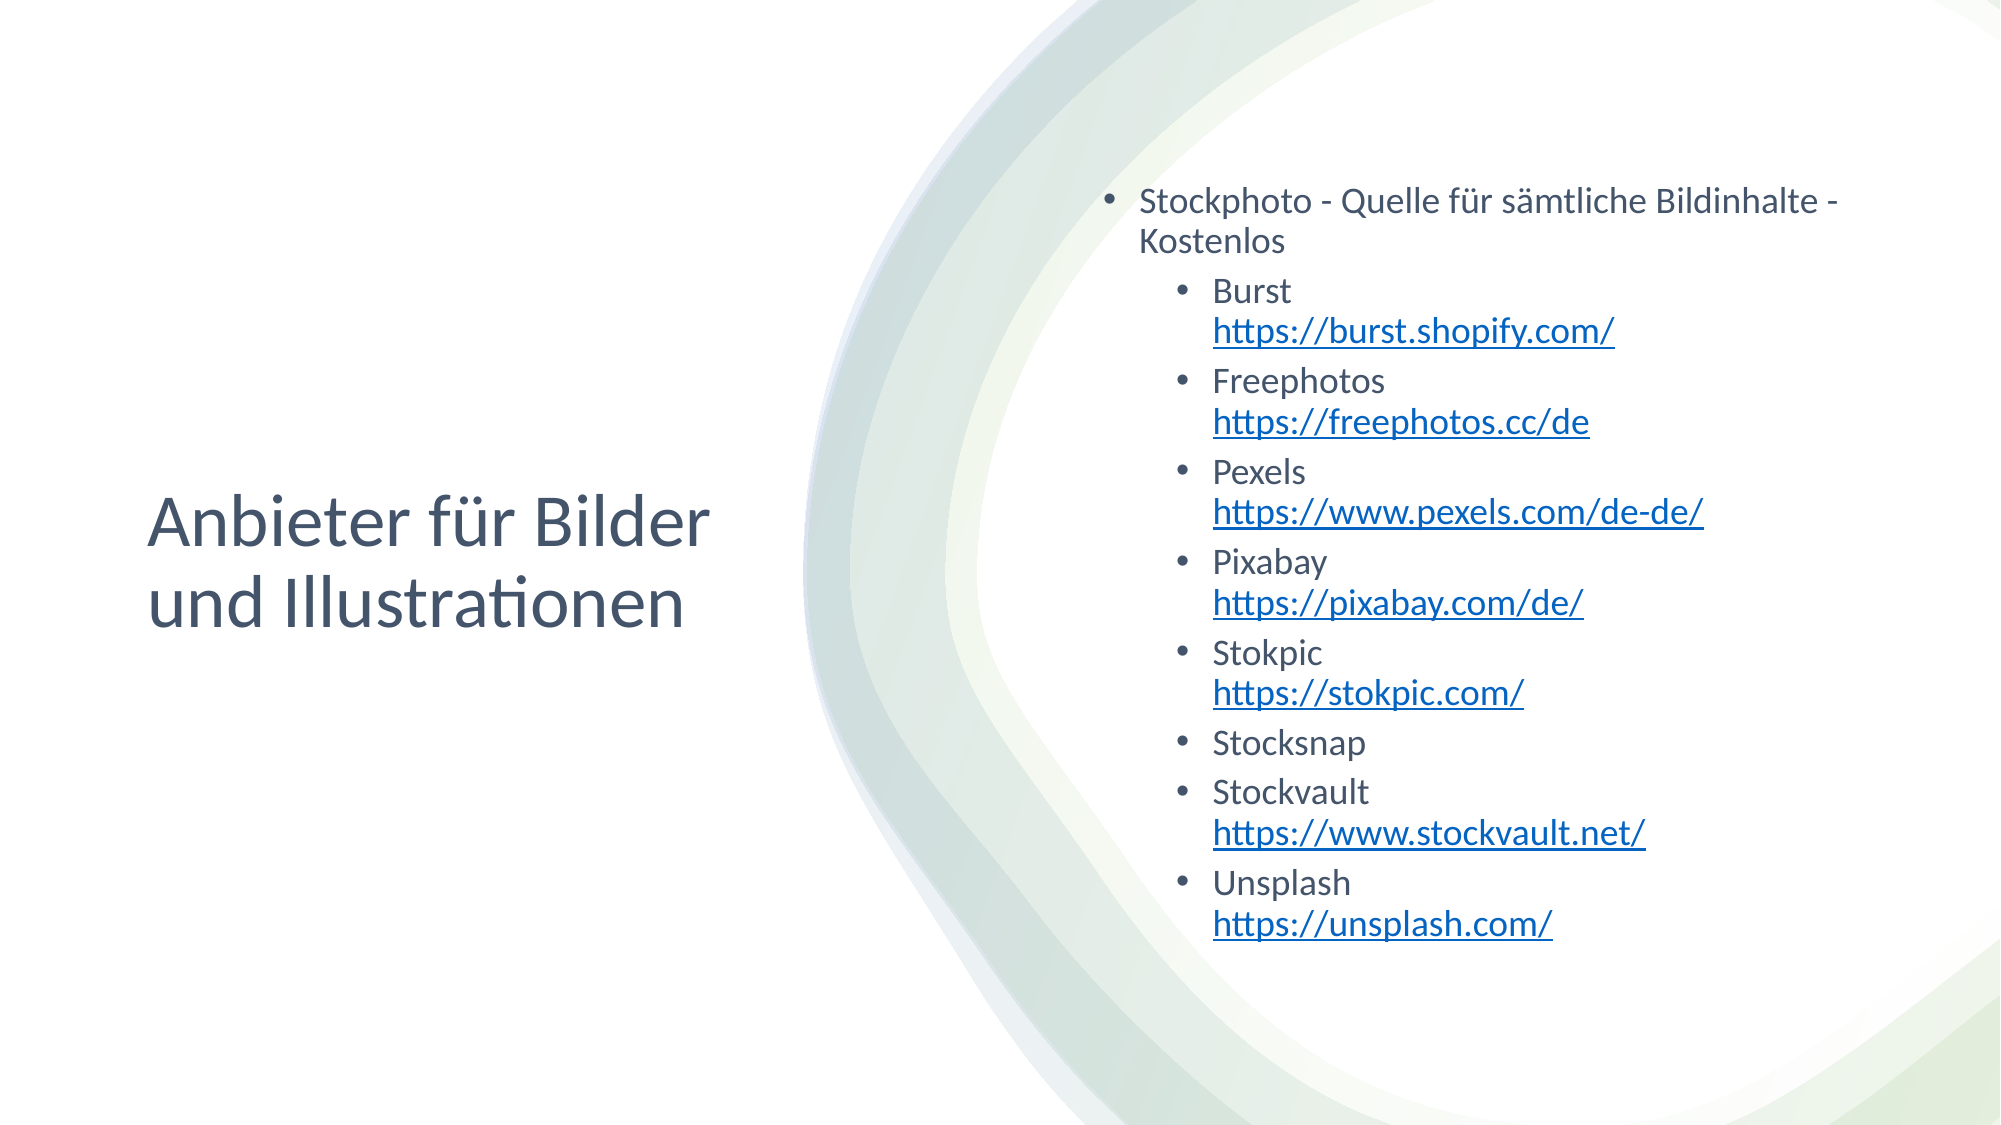

Stockphoto - Quelle für sämtliche Bildinhalte - Kostenlos
Burst
https://burst.shopify.com/
Freephotos
https://freephotos.cc/de
Pexels
https://www.pexels.com/de-de/
Pixabay
https://pixabay.com/de/
Stokpic
https://stokpic.com/
Stocksnap
Stockvault
https://www.stockvault.net/
Unsplash
https://unsplash.com/
# Anbieter für Bilder und Illustrationen